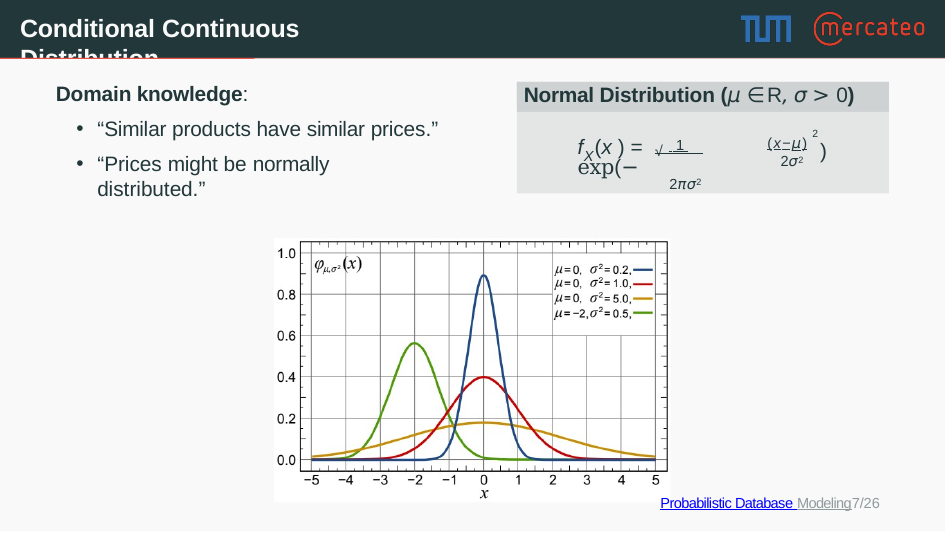

# Conditional Continuous Distribution

Domain knowledge:
“Similar products have similar prices.”
“Prices might be normally distributed.”

Normal Distribution (µ ∈ R, σ > 0)

2
(x−µ)
  1
f  (x ) =	exp(−
2πσ2
)
√
X
2σ2

Probabilistic Database Modeling7/26